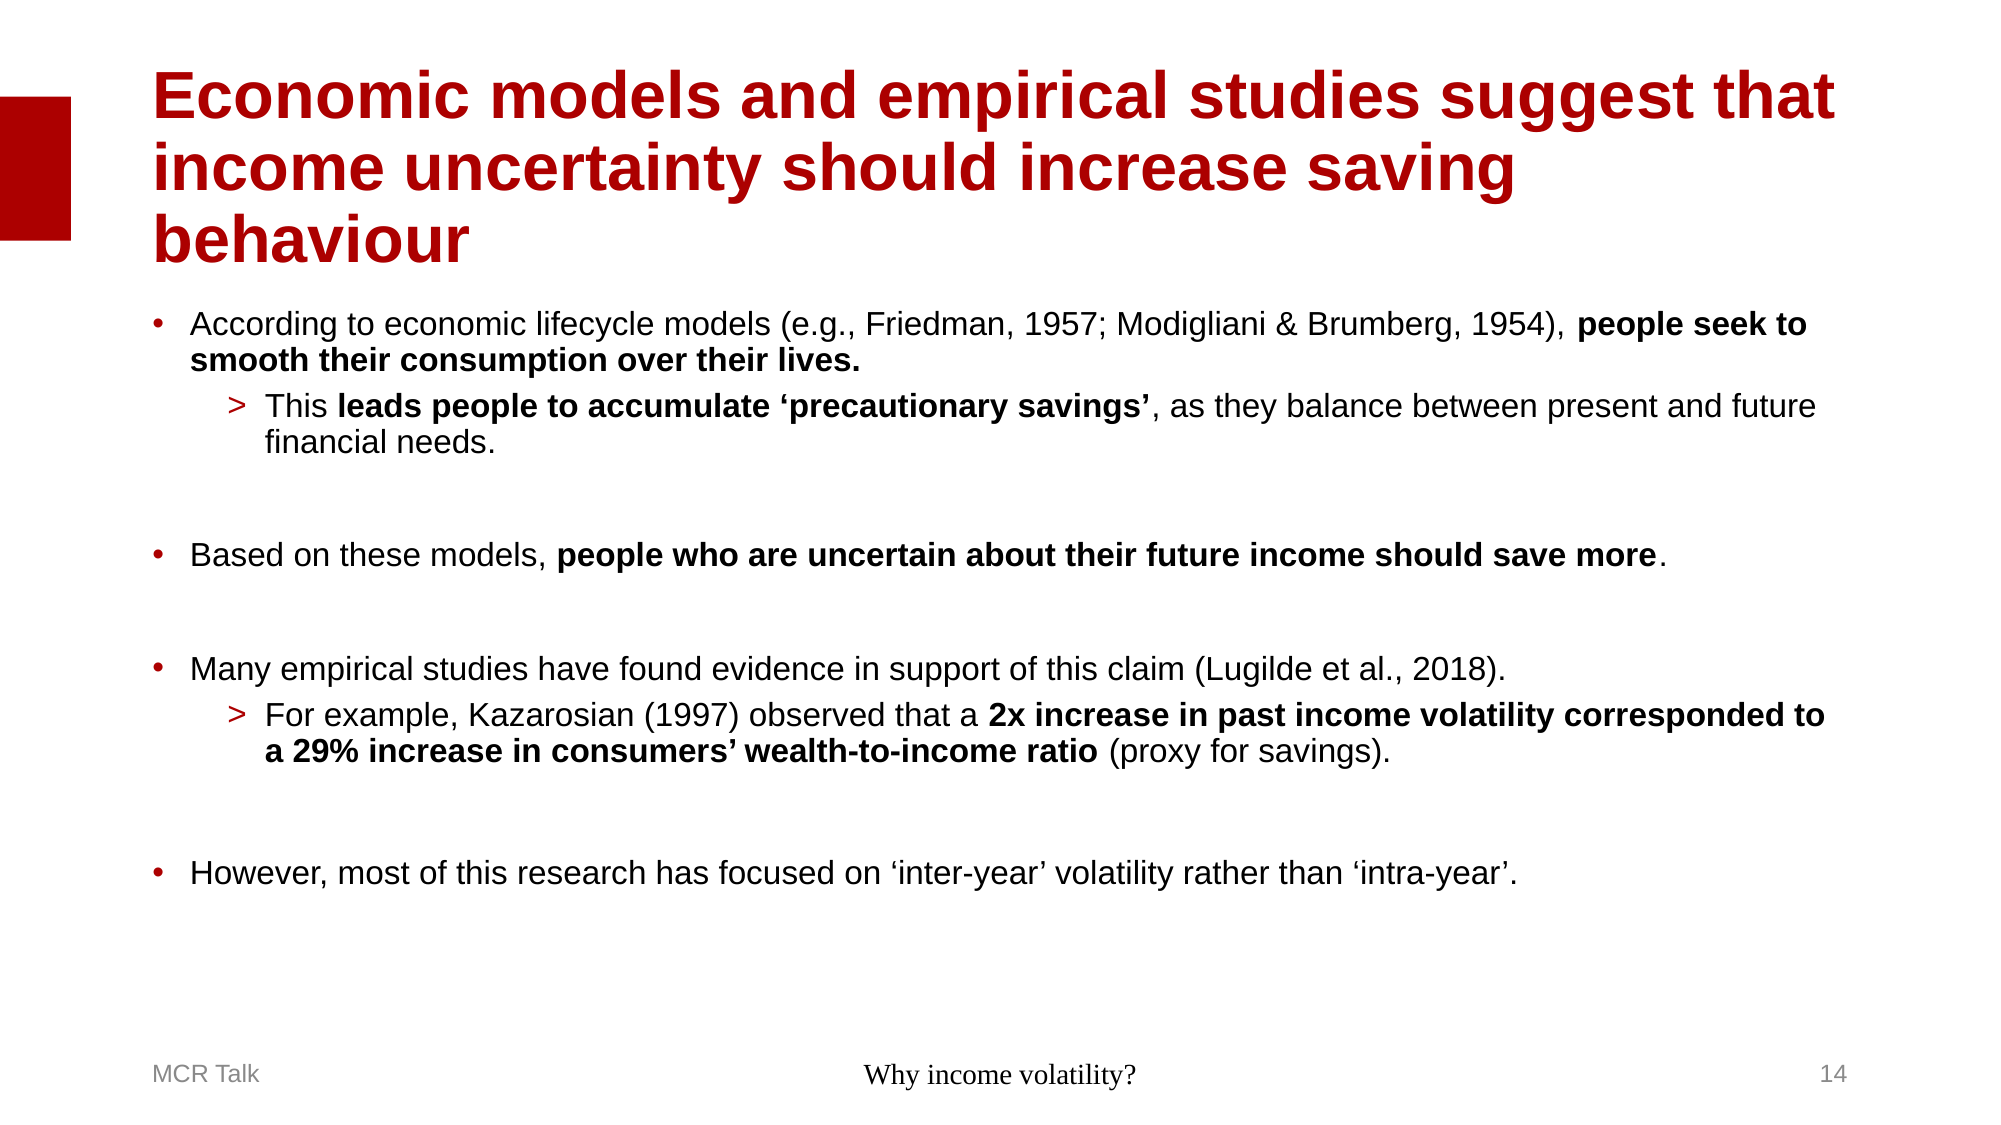

# Economic models and empirical studies suggest that income uncertainty should increase saving behaviour
According to economic lifecycle models (e.g., Friedman, 1957; Modigliani & Brumberg, 1954), people seek to smooth their consumption over their lives.
This leads people to accumulate ‘precautionary savings’, as they balance between present and future financial needs.

Based on these models, people who are uncertain about their future income should save more.

Many empirical studies have found evidence in support of this claim (Lugilde et al., 2018).
For example, Kazarosian (1997) observed that a 2x increase in past income volatility corresponded to a 29% increase in consumers’ wealth-to-income ratio (proxy for savings).

However, most of this research has focused on ‘inter-year’ volatility rather than ‘intra-year’.
Why income volatility?
14